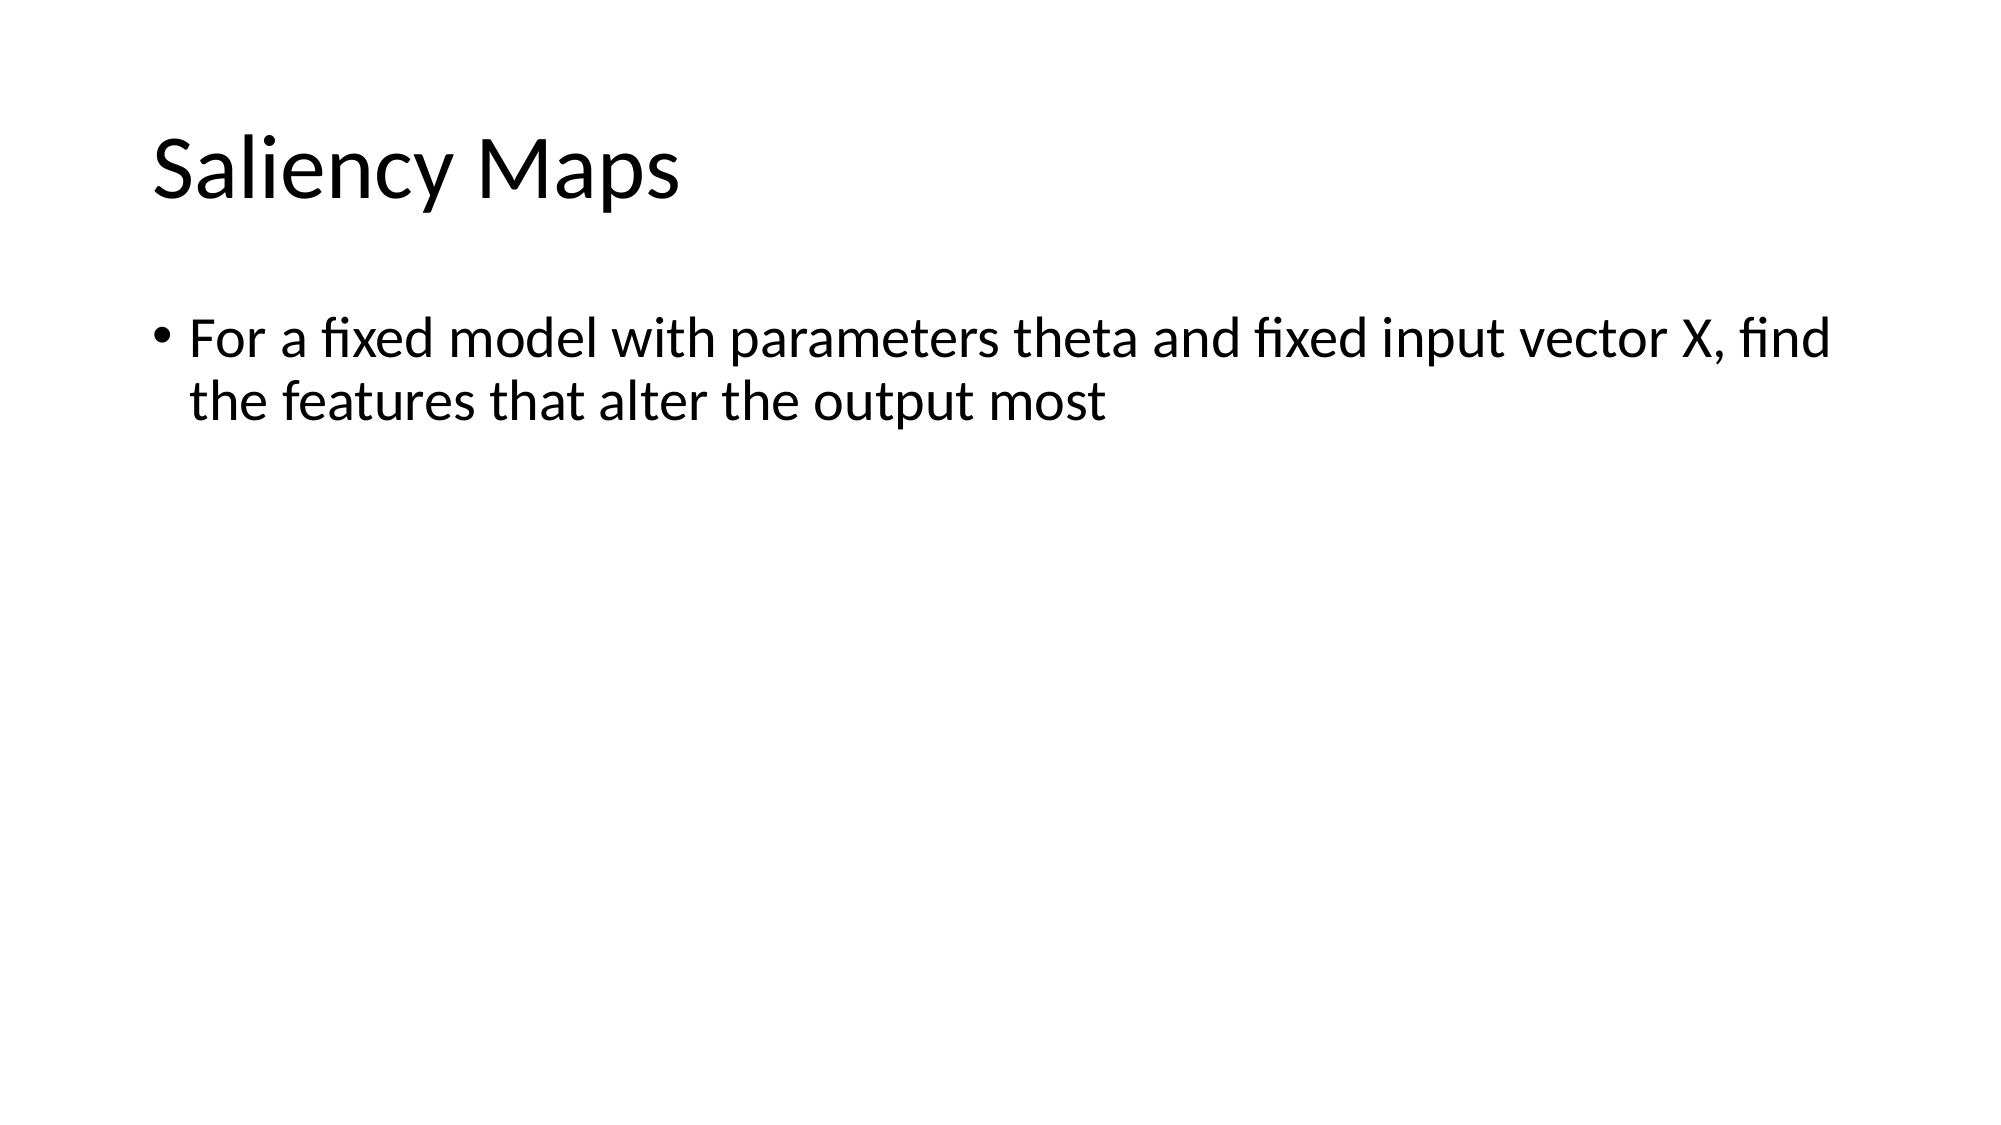

# Saliency Maps
For a fixed model with parameters theta and fixed input vector X, find the features that alter the output most